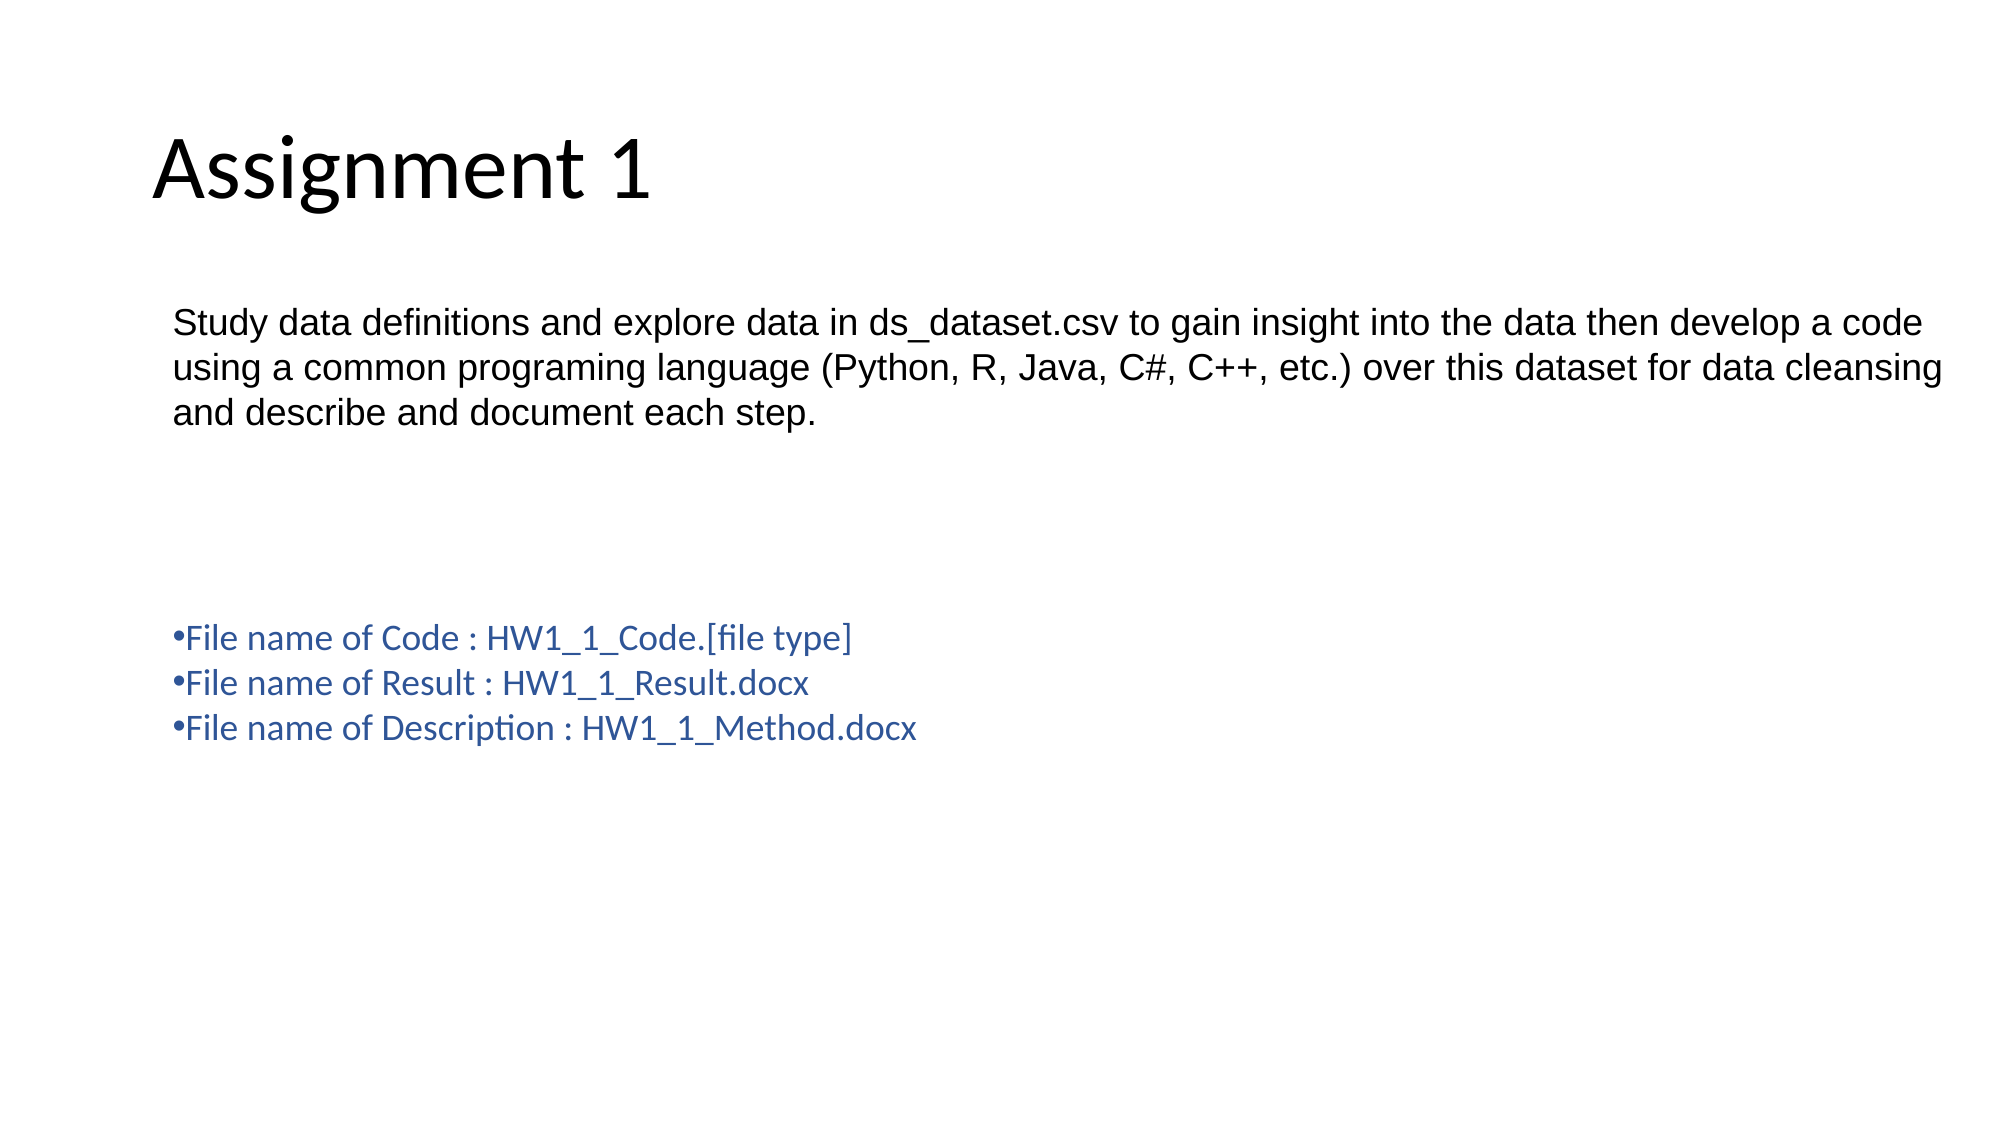

# Assignment 1
Study data definitions and explore data in ds_dataset.csv to gain insight into the data then develop a code using a common programing language (Python, R, Java, C#, C++, etc.) over this dataset for data cleansing and describe and document each step.

File name of Code : HW1_1_Code.[file type]
File name of Result : HW1_1_Result.docx
File name of Description : HW1_1_Method.docx